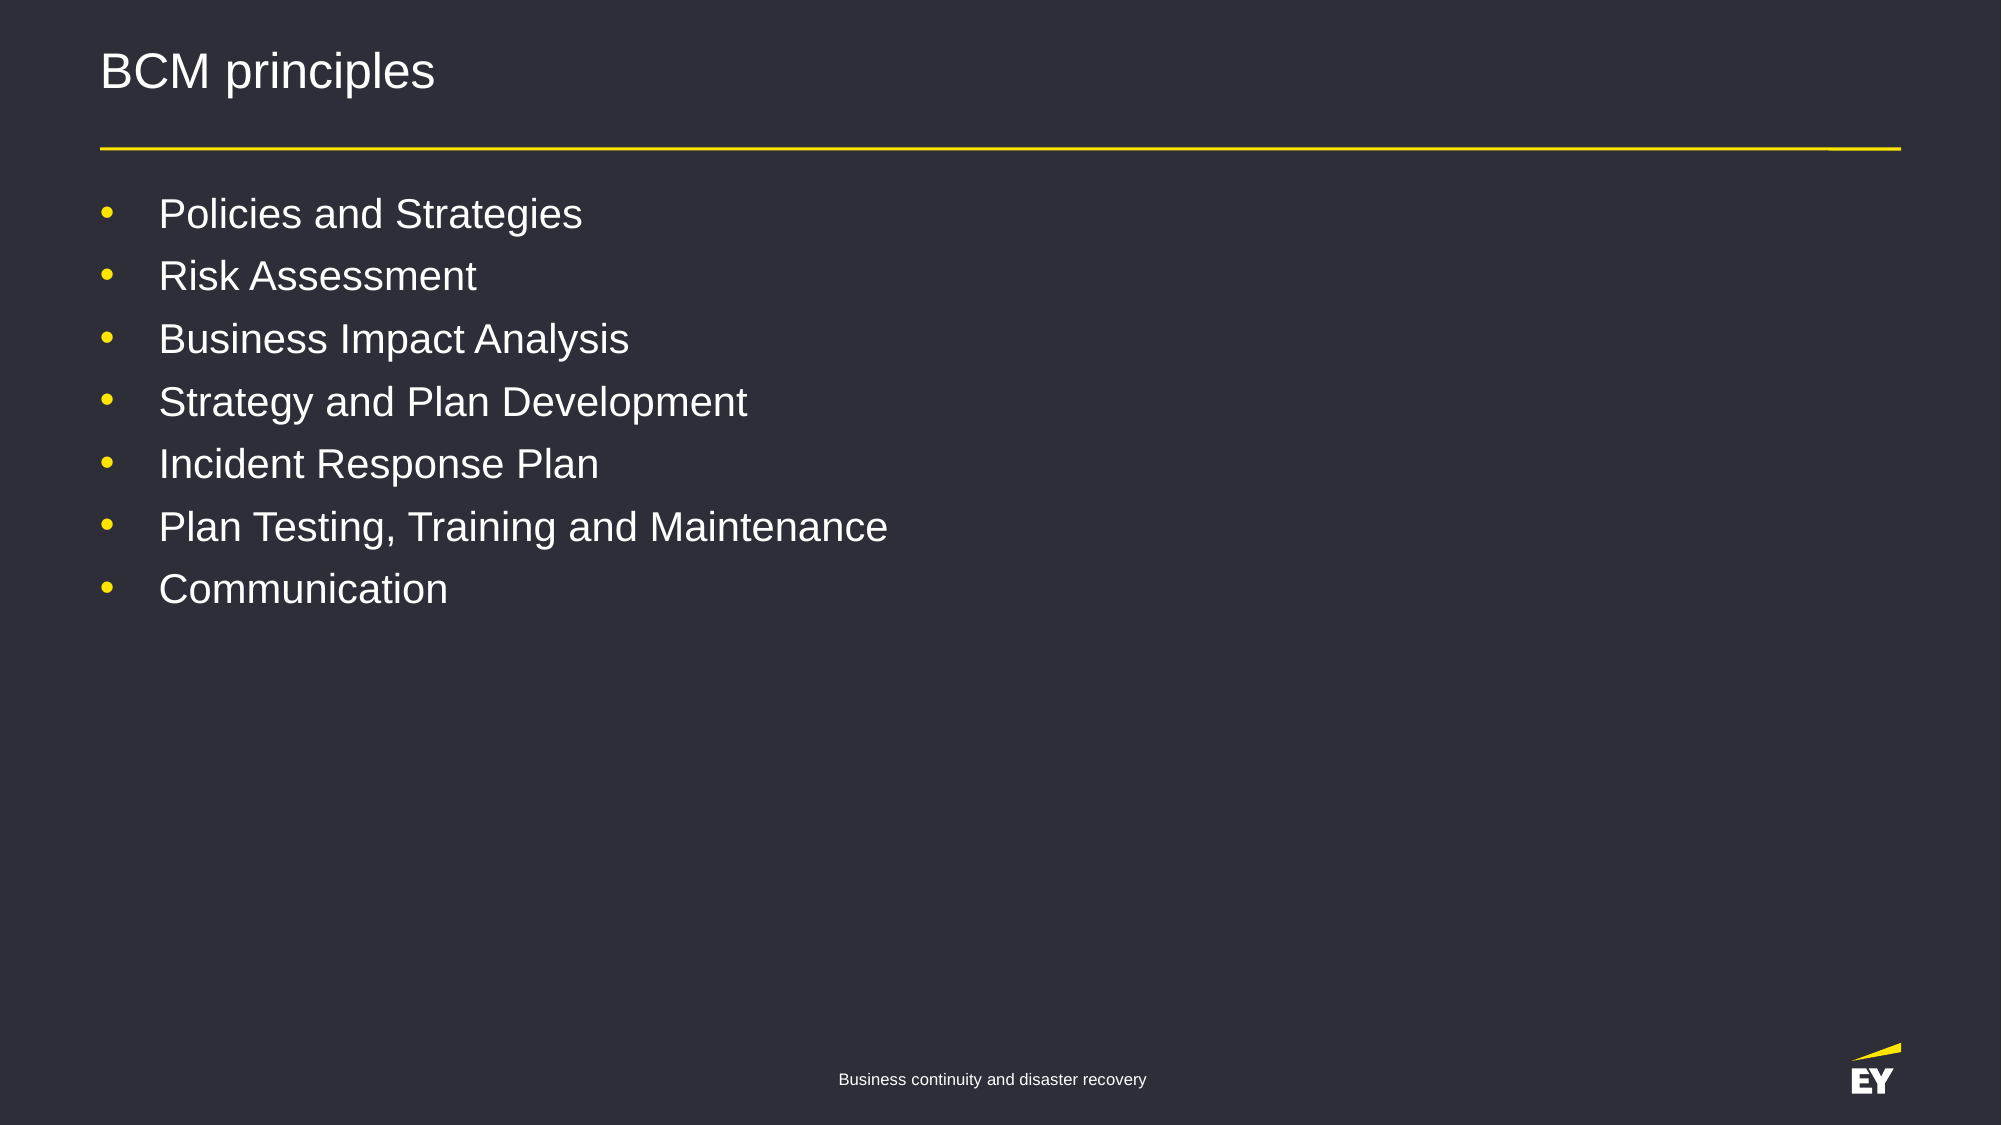

# BCM principles
Policies and Strategies
Risk Assessment
Business Impact Analysis
Strategy and Plan Development
Incident Response Plan
Plan Testing, Training and Maintenance
Communication